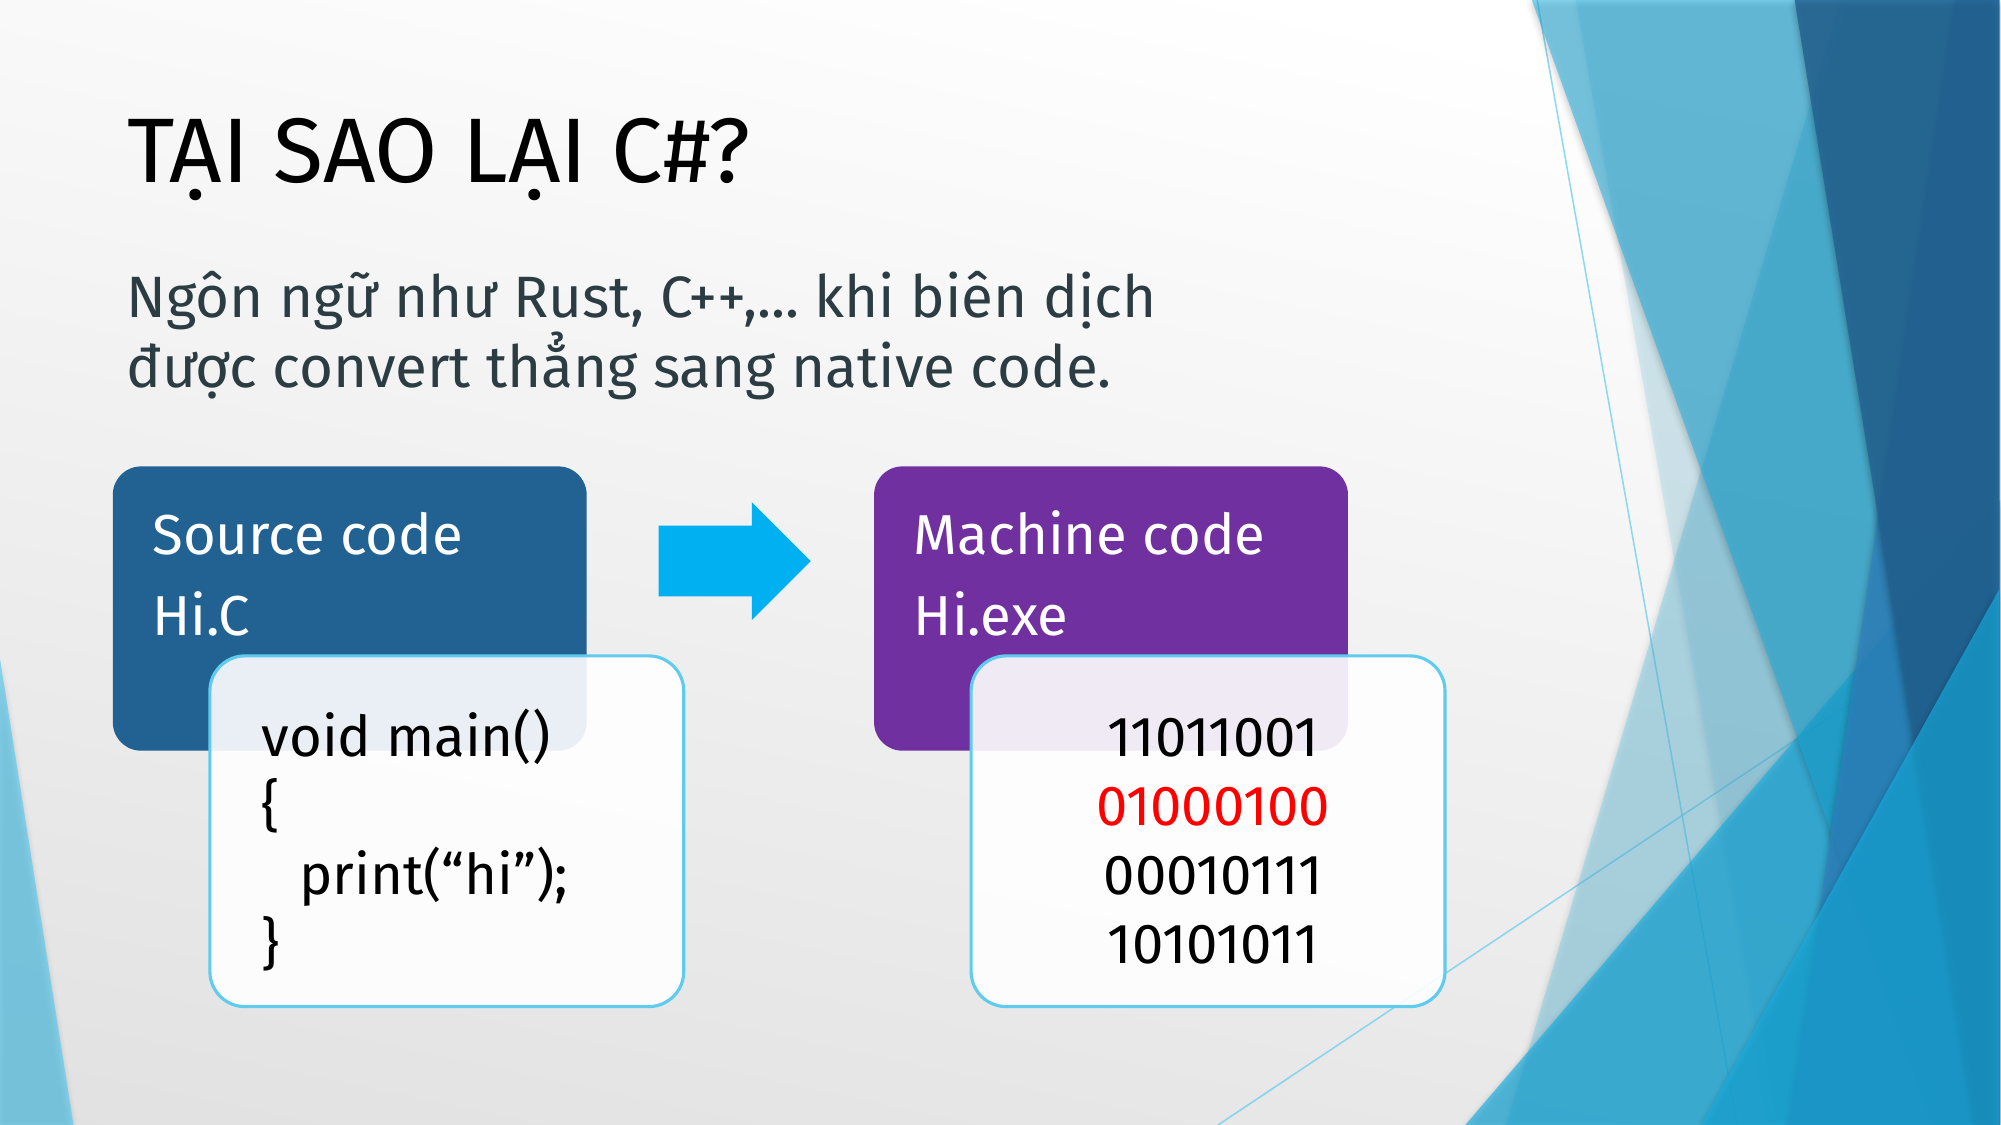

TẠI SAO LẠI C#?
Ngôn ngữ như Rust, C++,... khi biên dịch
được convert thẳng sang native code.
Source code
Hi.C
void main()
{
print(“hi”);
}

Machine code
Hi.exe
11011001
01000100
00010111
10101011